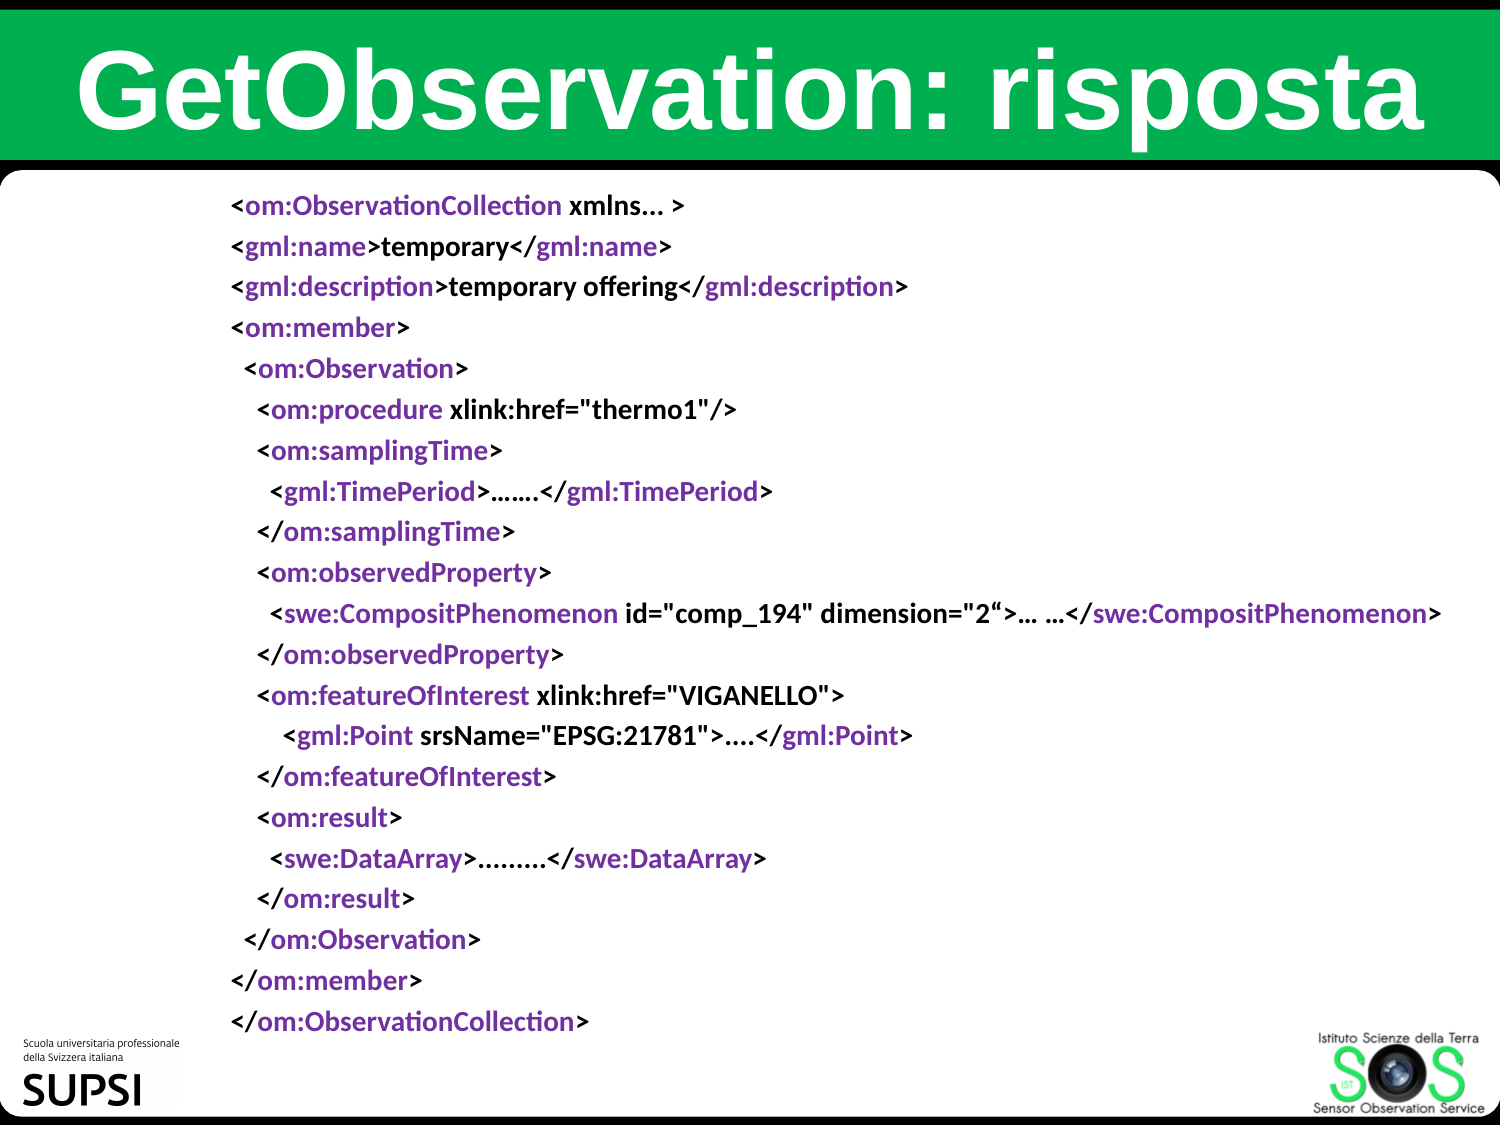

# GetObservation: risposta
<om:ObservationCollection xmlns... >
<gml:name>temporary</gml:name>
<gml:description>temporary offering</gml:description>
<om:member>
  <om:Observation>
    <om:procedure xlink:href="thermo1"/>
    <om:samplingTime>
      <gml:TimePeriod>…….</gml:TimePeriod>
    </om:samplingTime>
    <om:observedProperty>
      <swe:CompositPhenomenon id="comp_194" dimension="2“>… …</swe:CompositPhenomenon>
    </om:observedProperty>
    <om:featureOfInterest xlink:href="VIGANELLO">
        <gml:Point srsName="EPSG:21781">....</gml:Point>
    </om:featureOfInterest>
    <om:result>
      <swe:DataArray>.........</swe:DataArray>
    </om:result>
  </om:Observation>
</om:member>
</om:ObservationCollection>